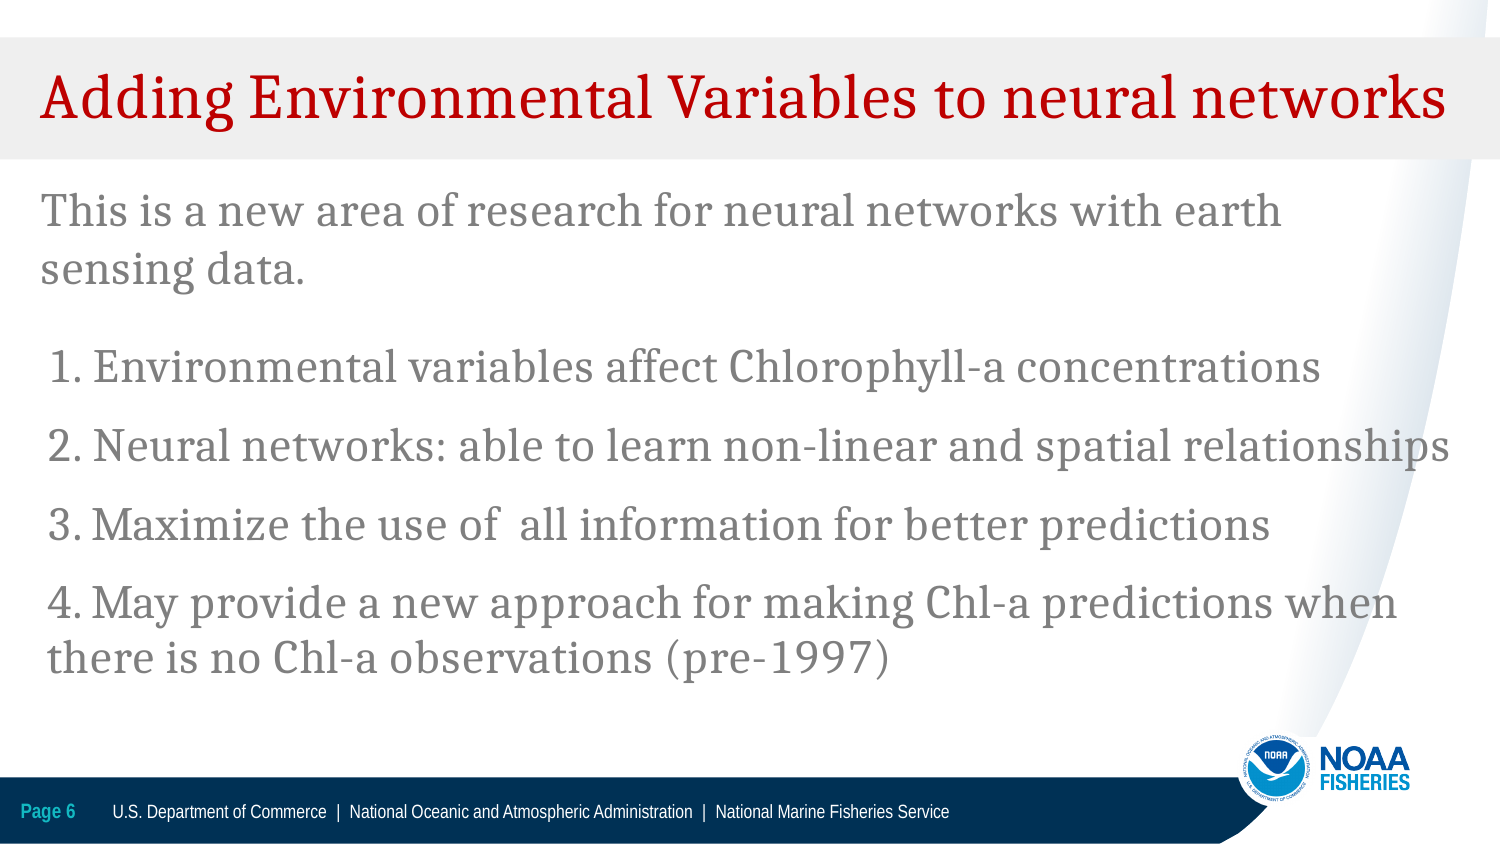

# Adding Environmental Variables to neural networks
This is a new area of research for neural networks with earth sensing data.
1. Environmental variables affect Chlorophyll-a concentrations
2. Neural networks: able to learn non-linear and spatial relationships
3. Maximize the use of  all information for better predictions
4. May provide a new approach for making Chl-a predictions when there is no Chl-a observations (pre-1997)